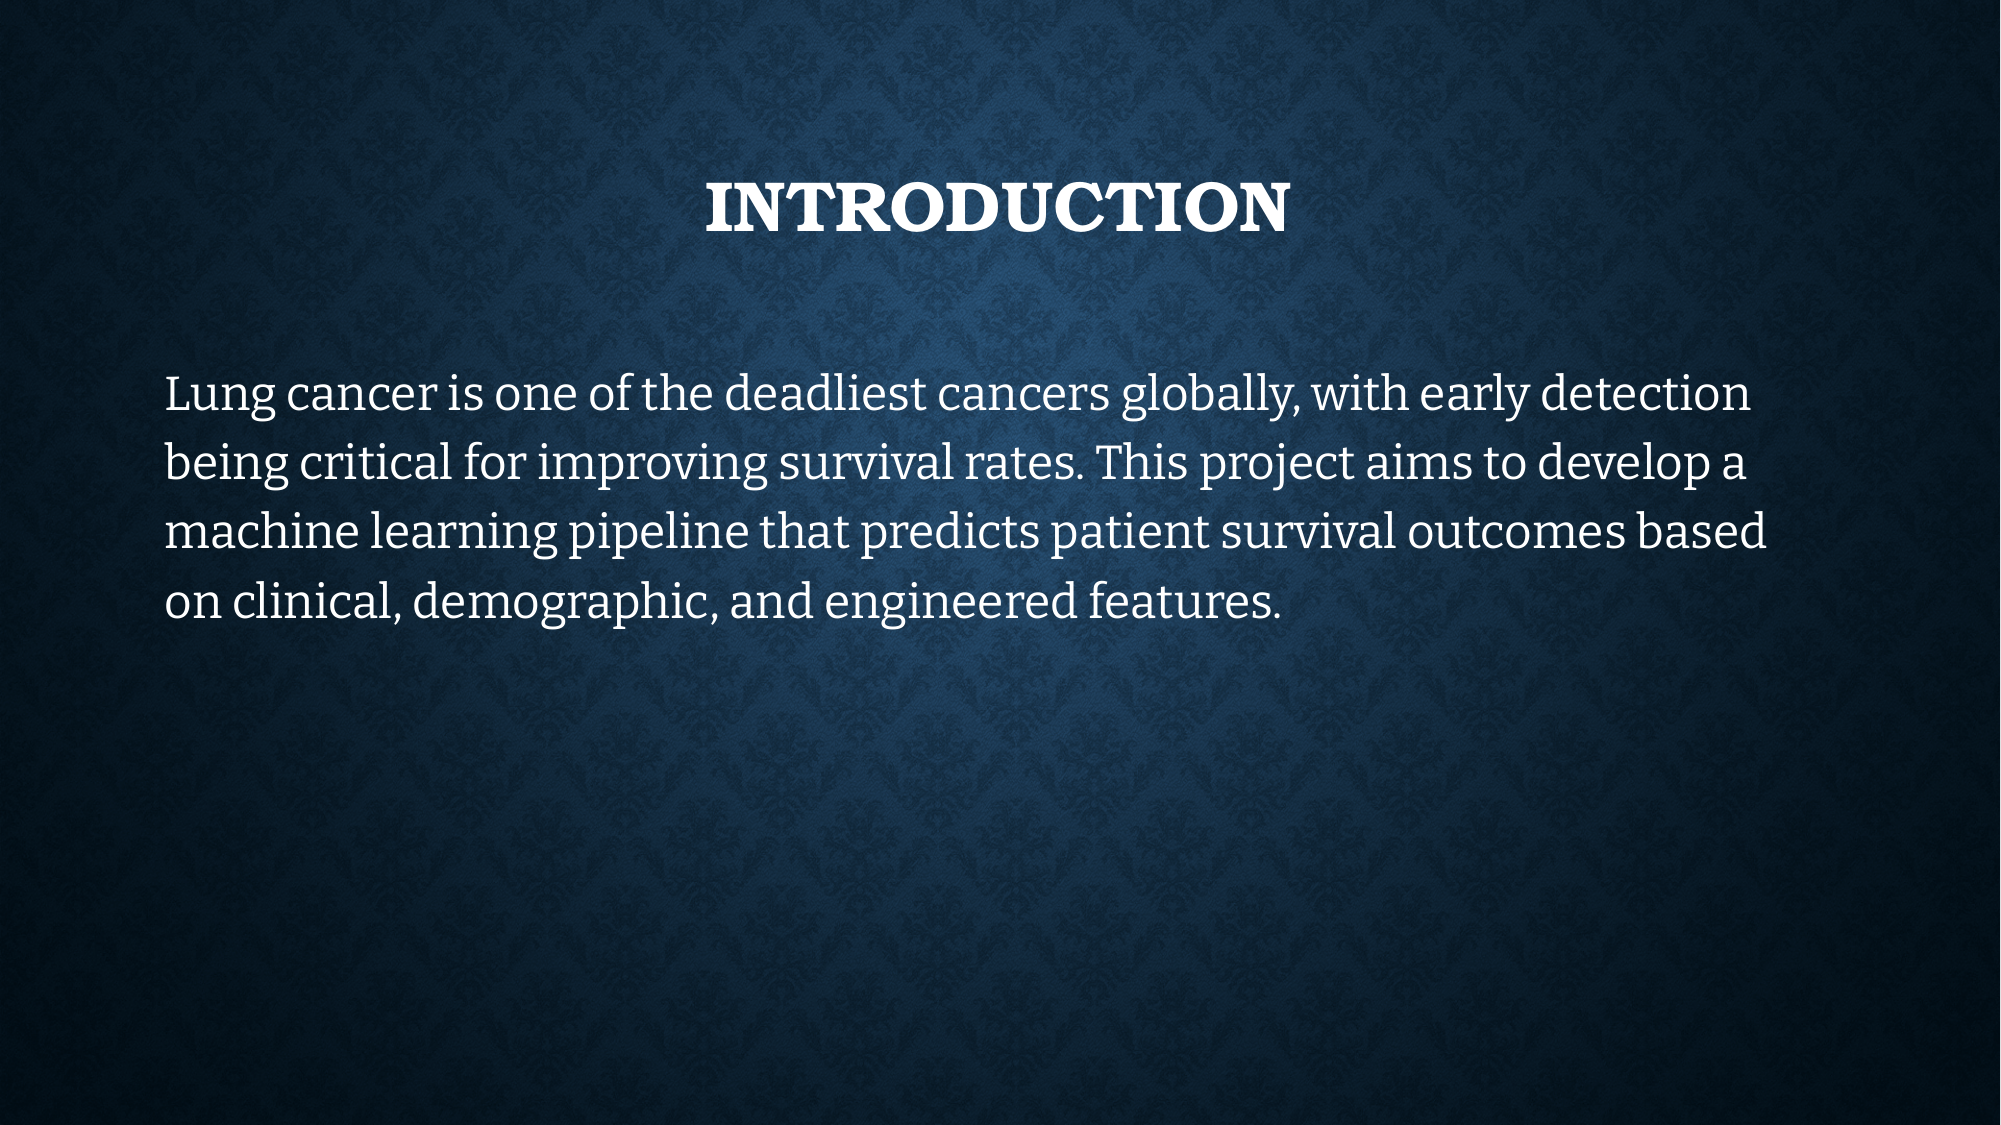

# INTRODUCTION
Lung cancer is one of the deadliest cancers globally, with early detection being critical for improving survival rates. This project aims to develop a machine learning pipeline that predicts patient survival outcomes based on clinical, demographic, and engineered features.